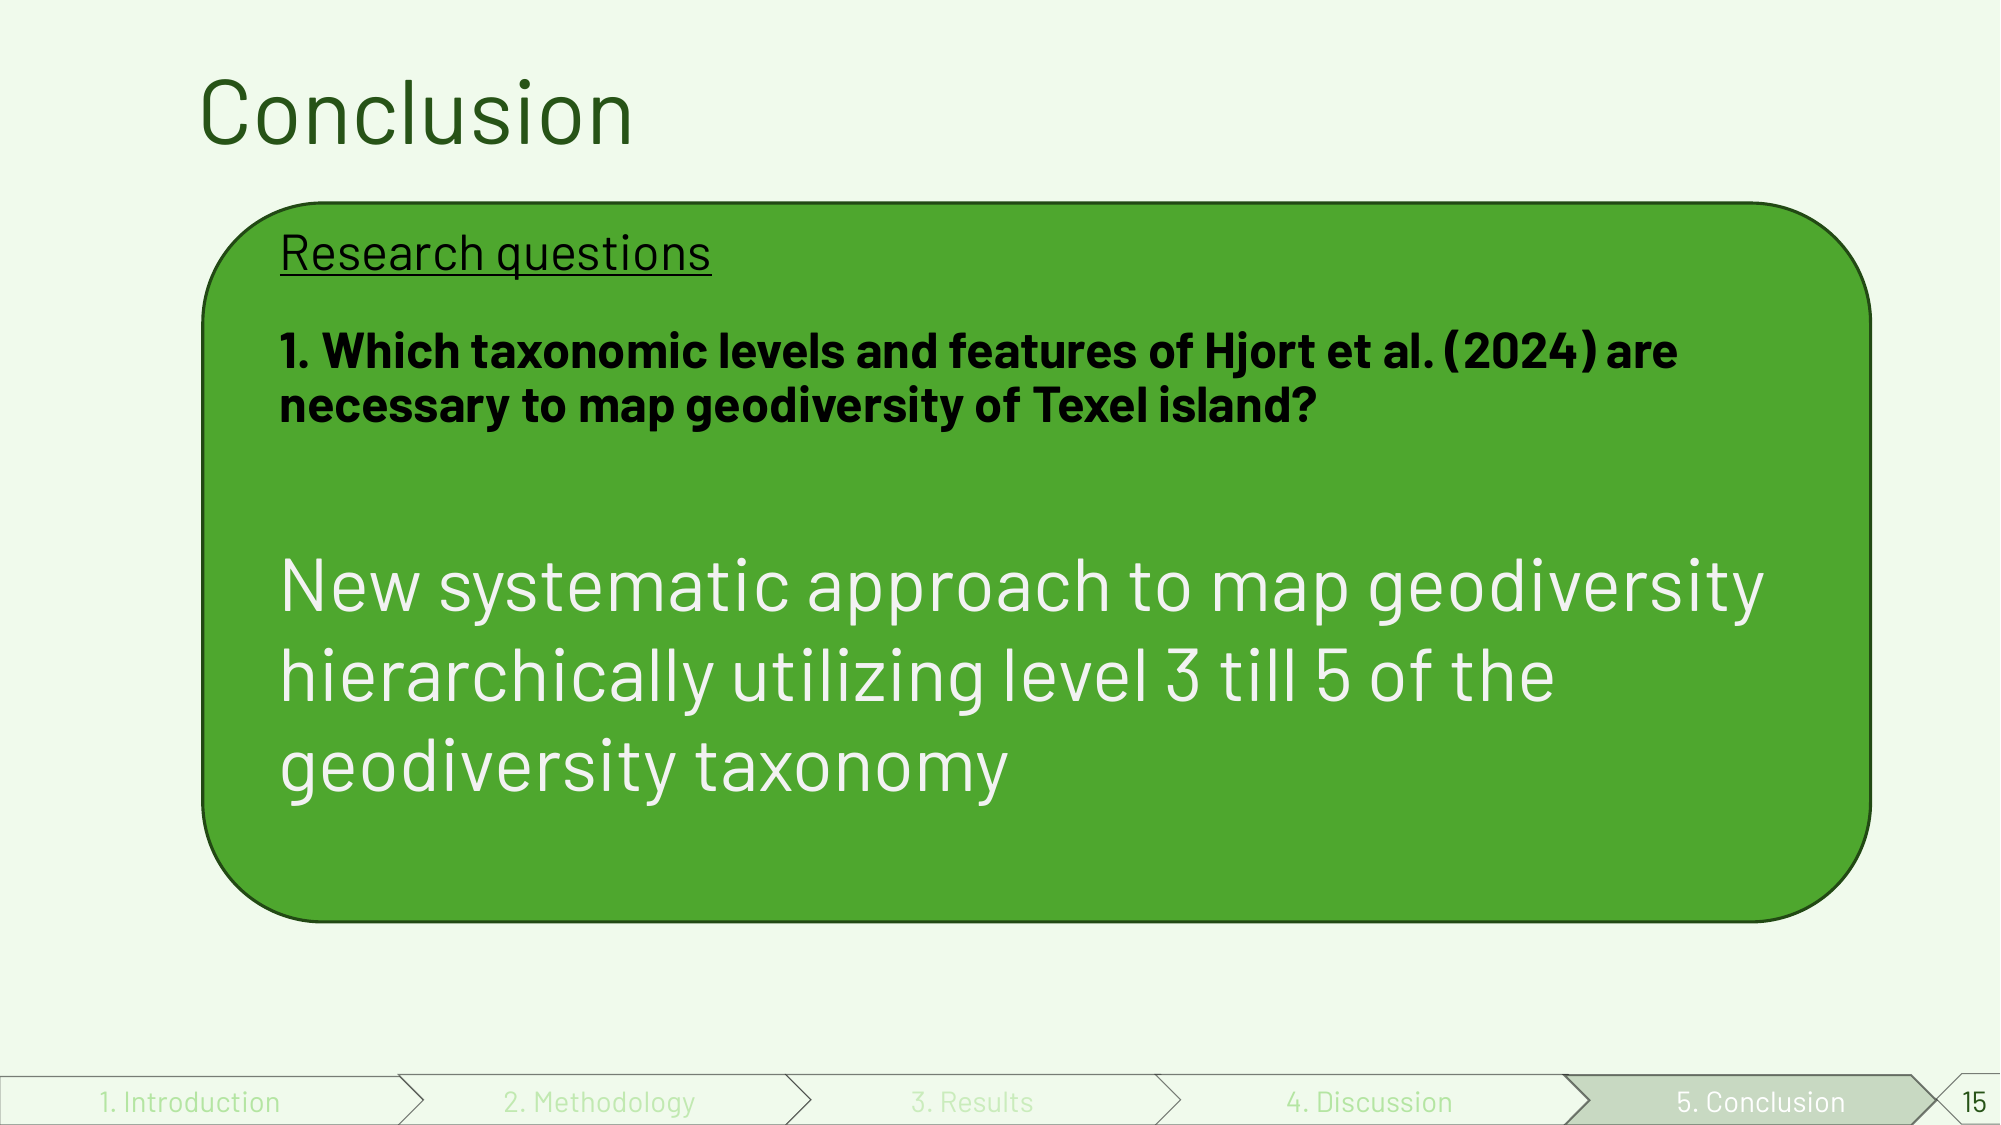

# Conclusion

Research questions
1. Which taxonomic levels and features of Hjort et al. (2024) are necessary to map geodiversity of Texel island?
New systematic approach to map geodiversity hierarchically utilizing level 3 till 5 of the geodiversity taxonomy

1. Introduction
2. Methodology
3. Results
4. Discussion
5. Conclusion
15